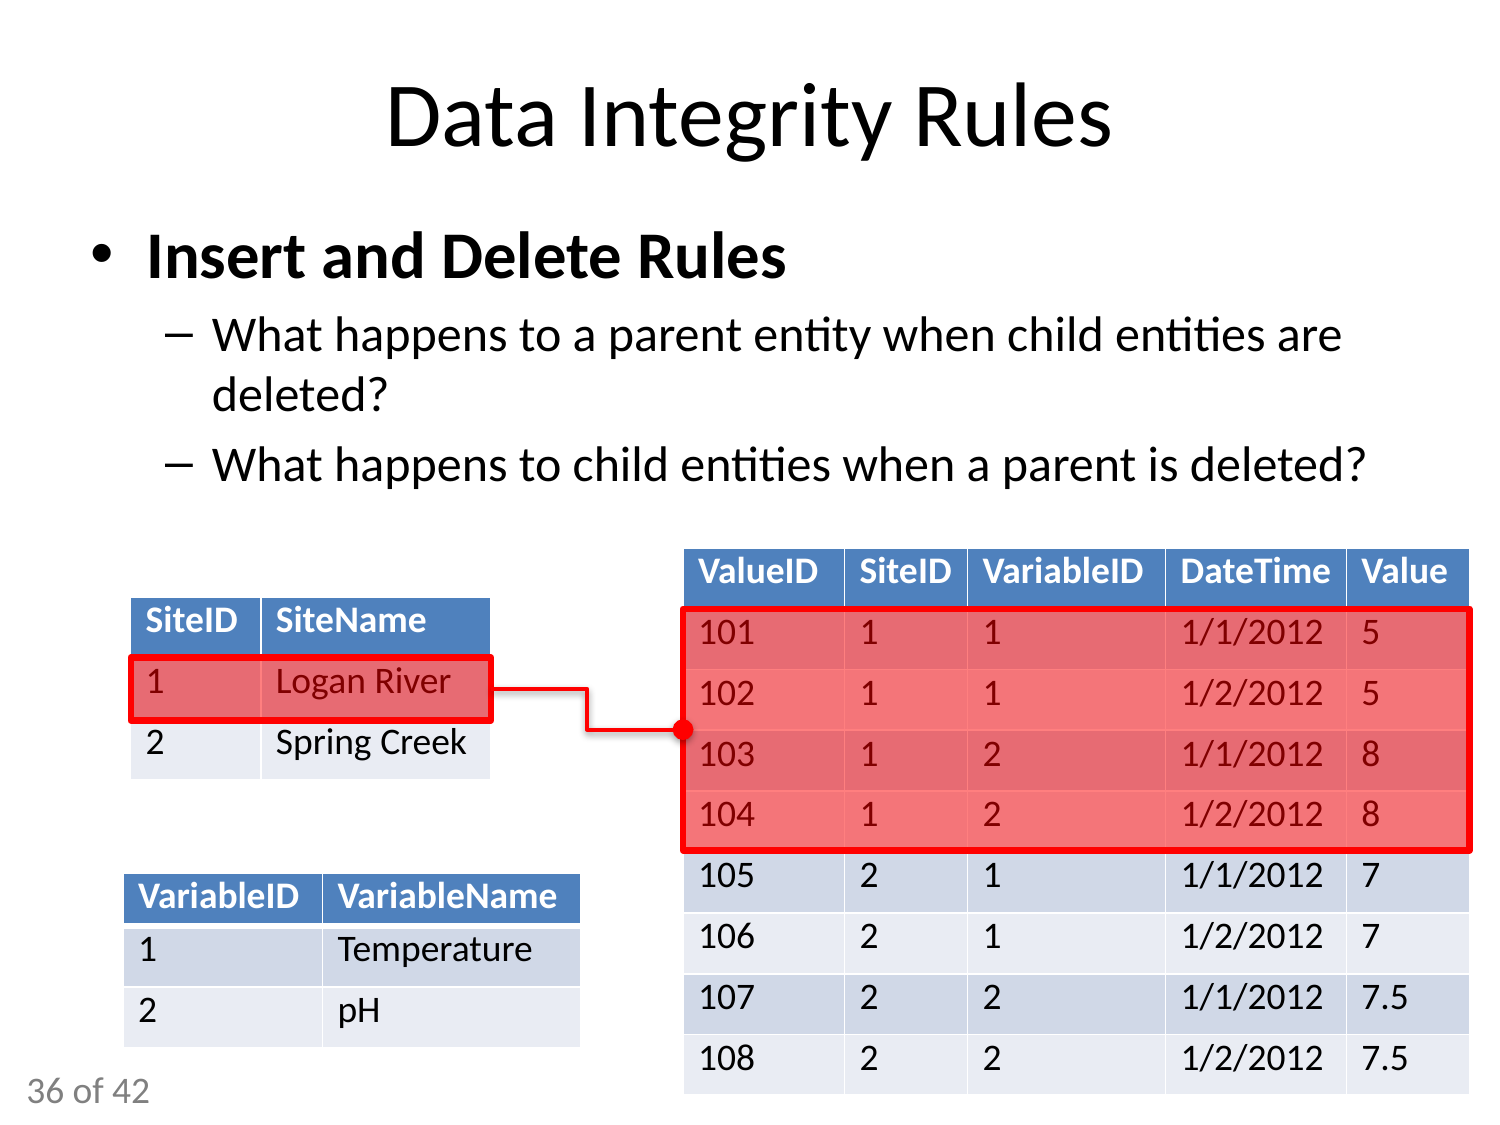

# Data Integrity Rules
Insert and Delete Rules
What happens to a parent entity when child entities are deleted?
What happens to child entities when a parent is deleted?
| ValueID | SiteID | VariableID | DateTime | Value |
| --- | --- | --- | --- | --- |
| 101 | 1 | 1 | 1/1/2012 | 5 |
| 102 | 1 | 1 | 1/2/2012 | 5 |
| 103 | 1 | 2 | 1/1/2012 | 8 |
| 104 | 1 | 2 | 1/2/2012 | 8 |
| 105 | 2 | 1 | 1/1/2012 | 7 |
| 106 | 2 | 1 | 1/2/2012 | 7 |
| 107 | 2 | 2 | 1/1/2012 | 7.5 |
| 108 | 2 | 2 | 1/2/2012 | 7.5 |
| SiteID | SiteName |
| --- | --- |
| 1 | Logan River |
| 2 | Spring Creek |

| VariableID | VariableName |
| --- | --- |
| 1 | Temperature |
| 2 | pH |